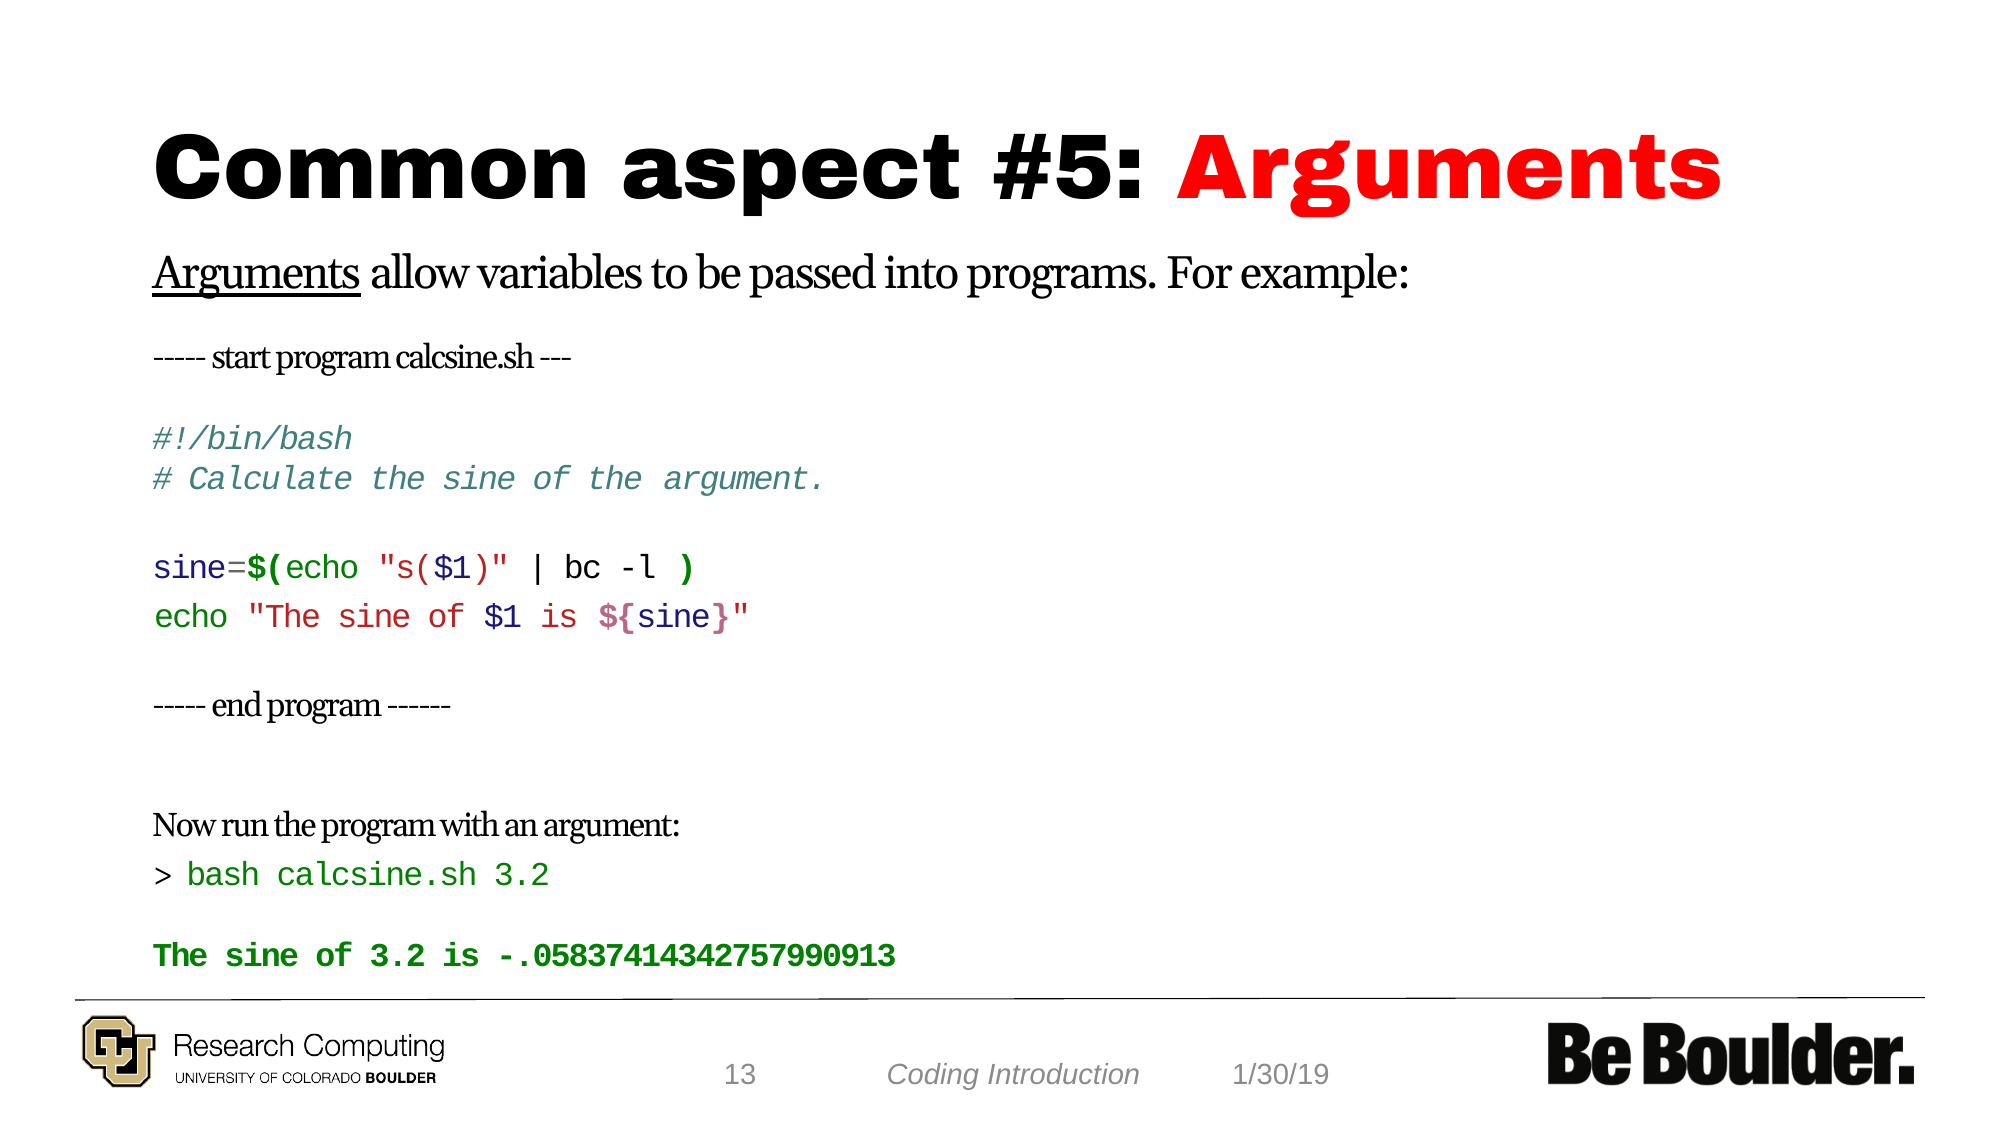

# Common aspect #5: Arguments
Arguments allow variables to be passed into programs. For example:

----- start program calcsine.sh ---

#!/bin/bash
# Calculate the sine of the argument.

sine=$(echo "s($1)" | bc -l )
echo "The sine of $1 is ${sine}"

----- end program ------

Now run the program with an argument:
>  bash calcsine.sh 3.2

The sine of 3.2 is -.05837414342757990913

13
1/30/19
Coding Introduction